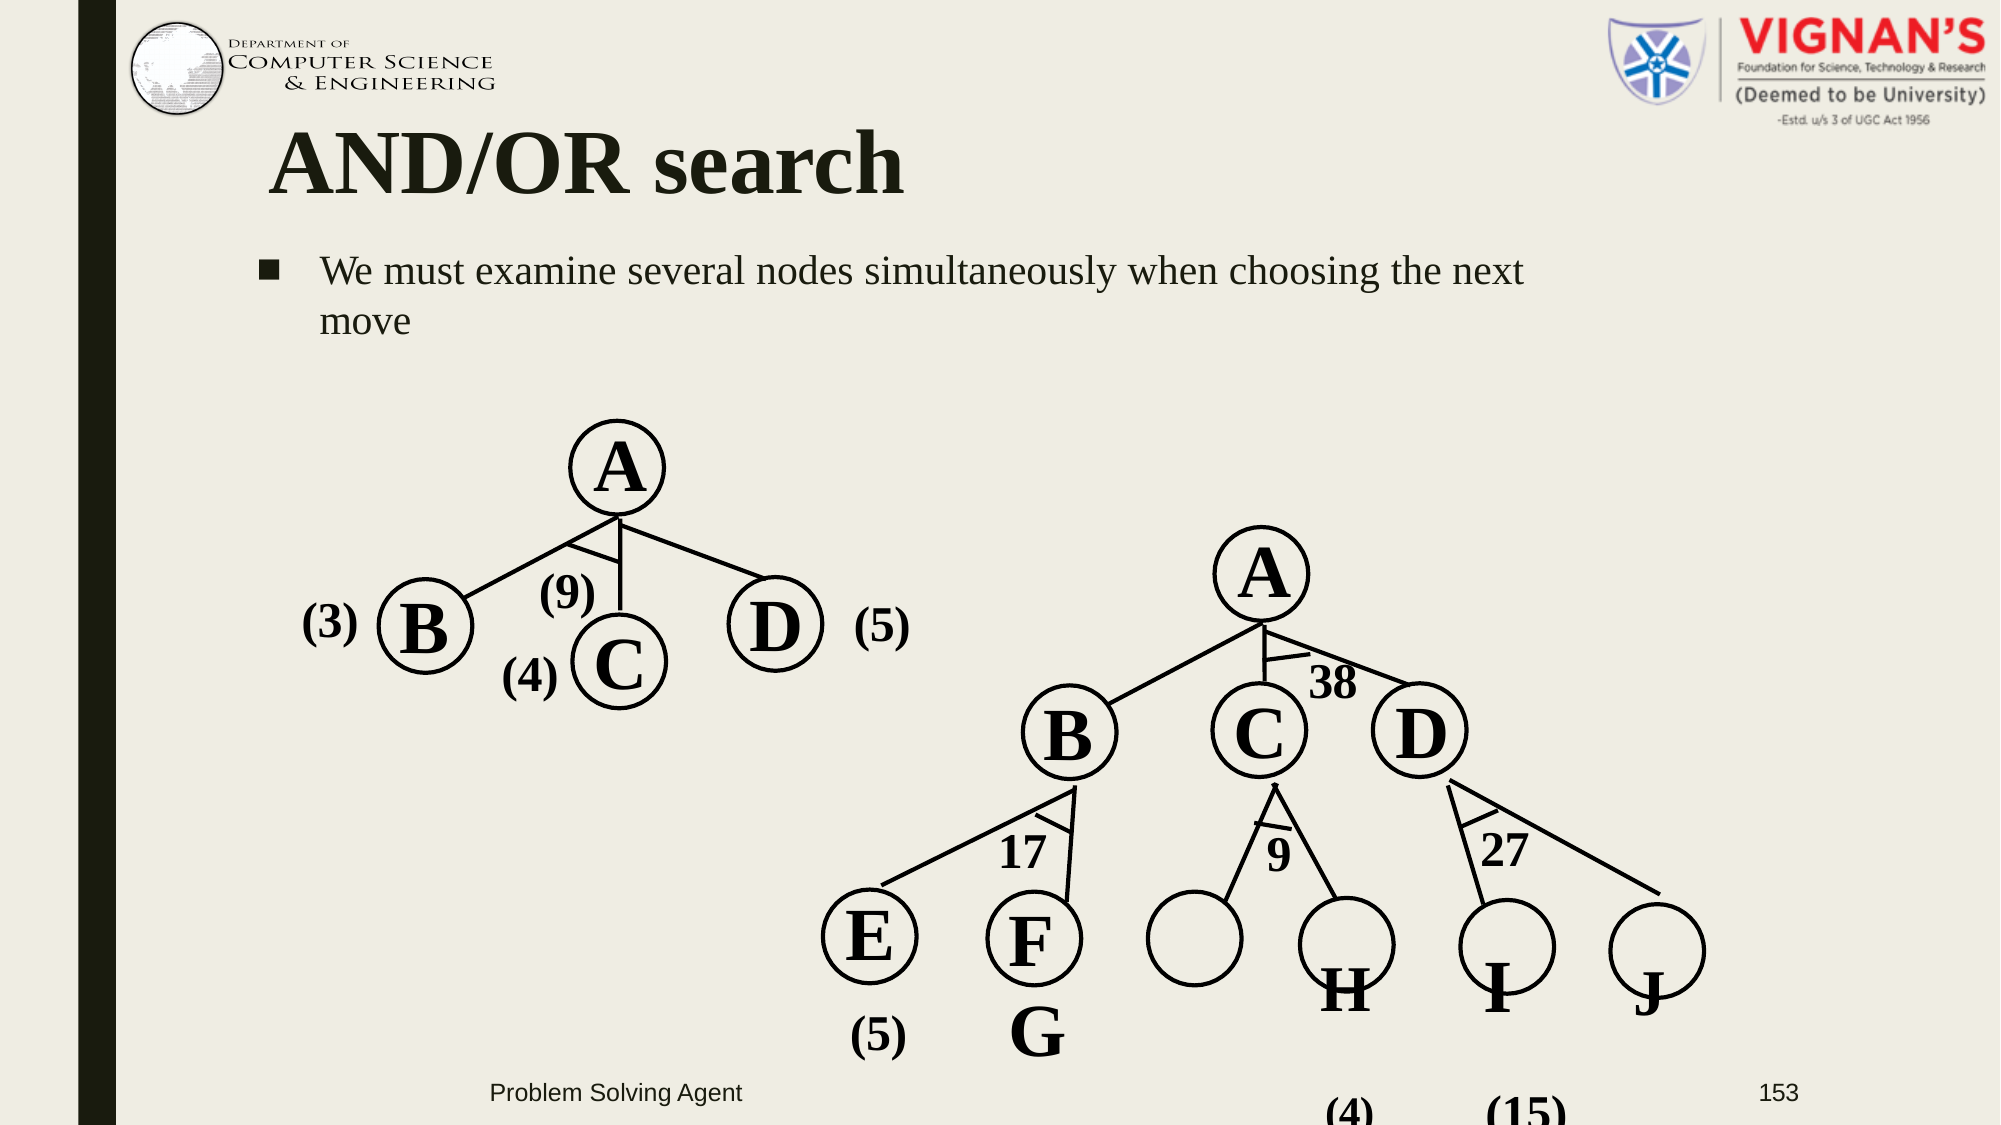

# AND/OR search
We must examine several nodes simultaneously when choosing the next move
A

A

(9)
D
B
(3)
(5)
C
(4)
38
C	D
9
B
17
F	G
(10)	(3)

27
H	I	J
(4)	(15)	(10)
E
(5)
Problem Solving Agent
153